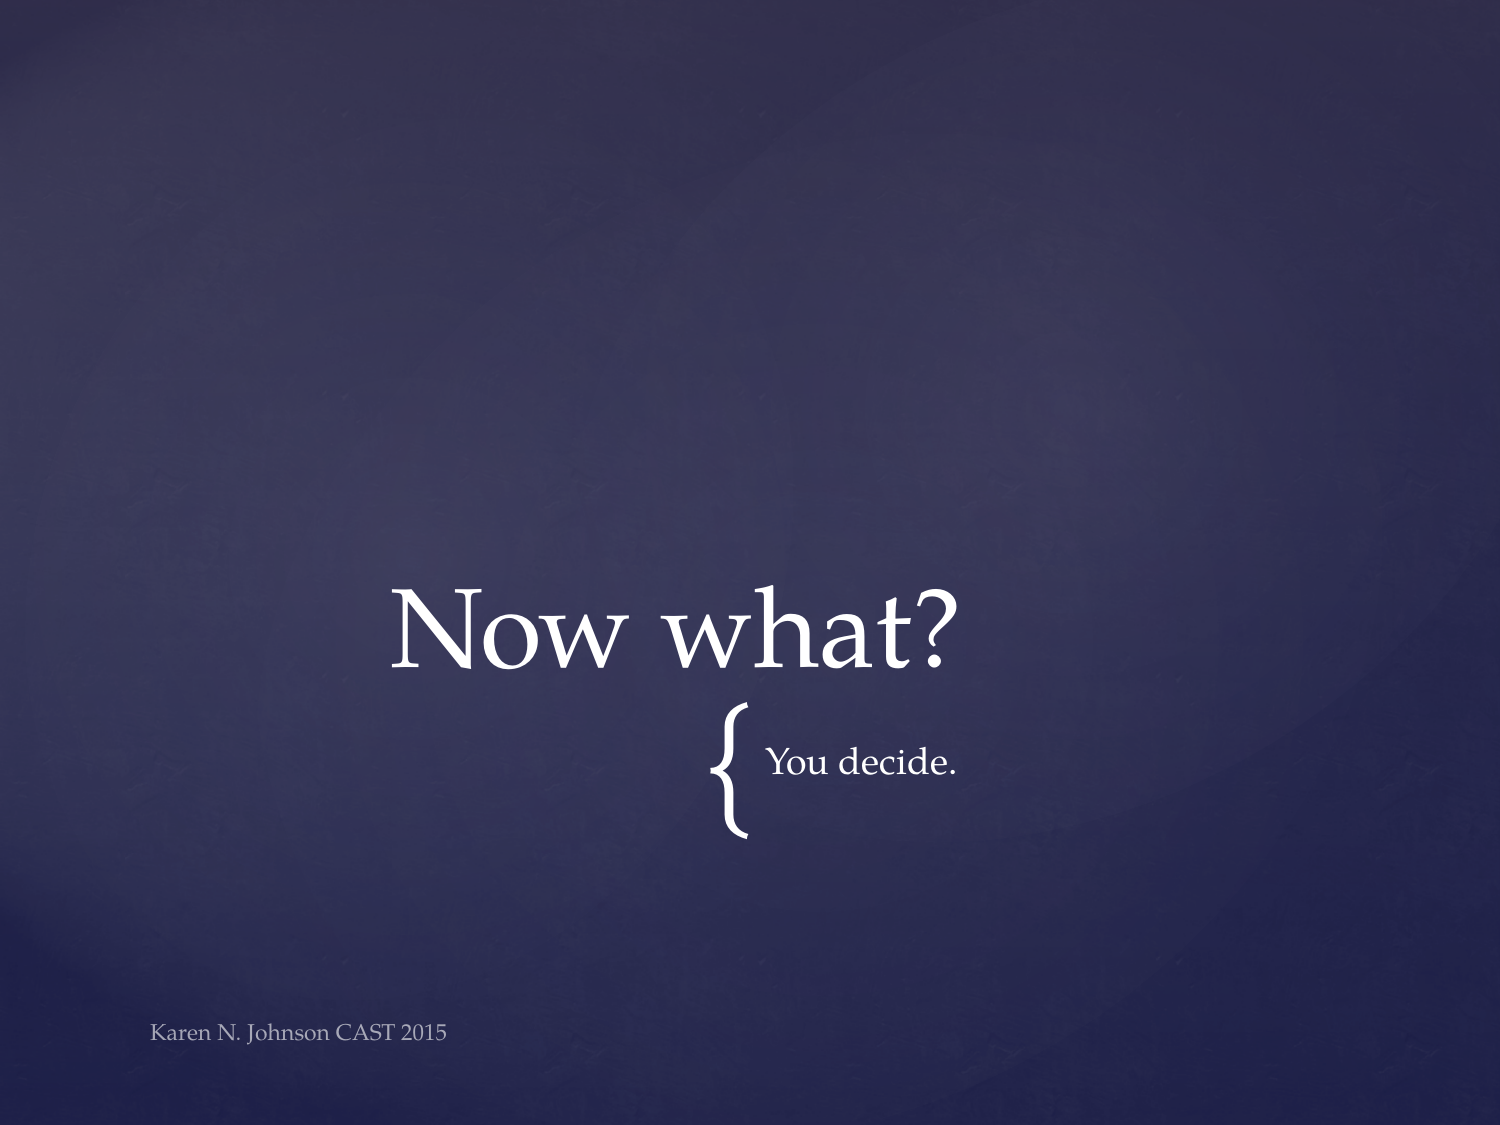

# Now what?
You decide.
Karen N. Johnson CAST 2015